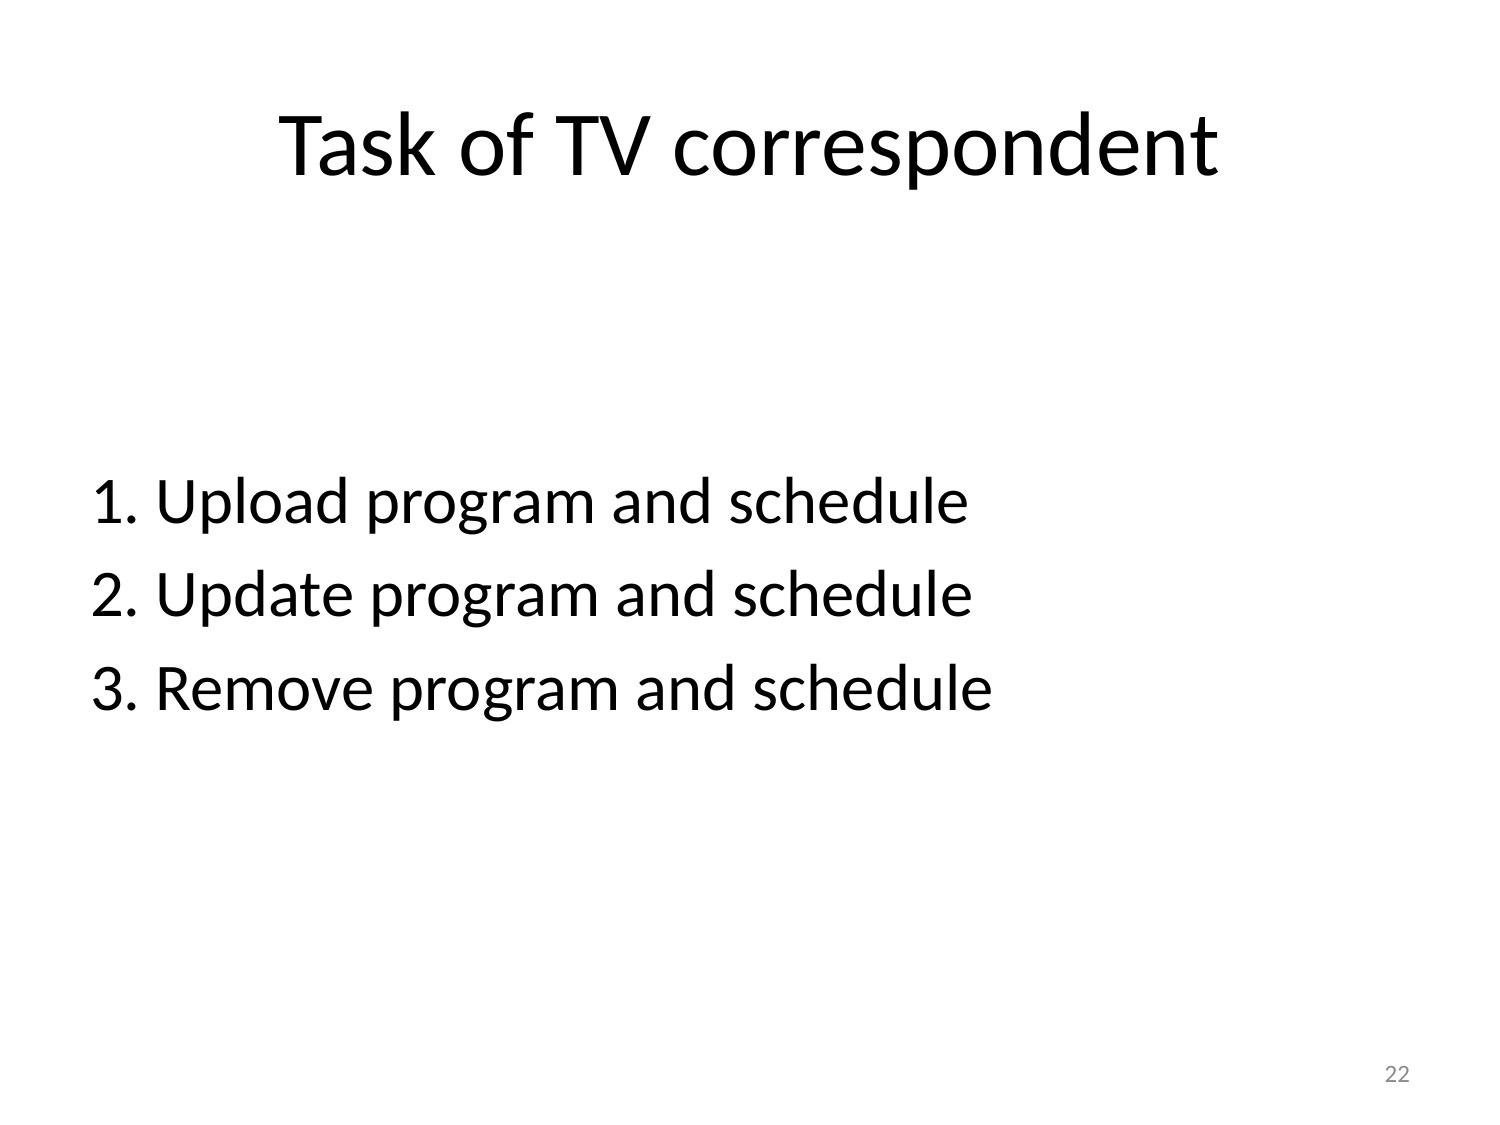

# Task of TV correspondent

1. Upload program and schedule
2. Update program and schedule
3. Remove program and schedule
22